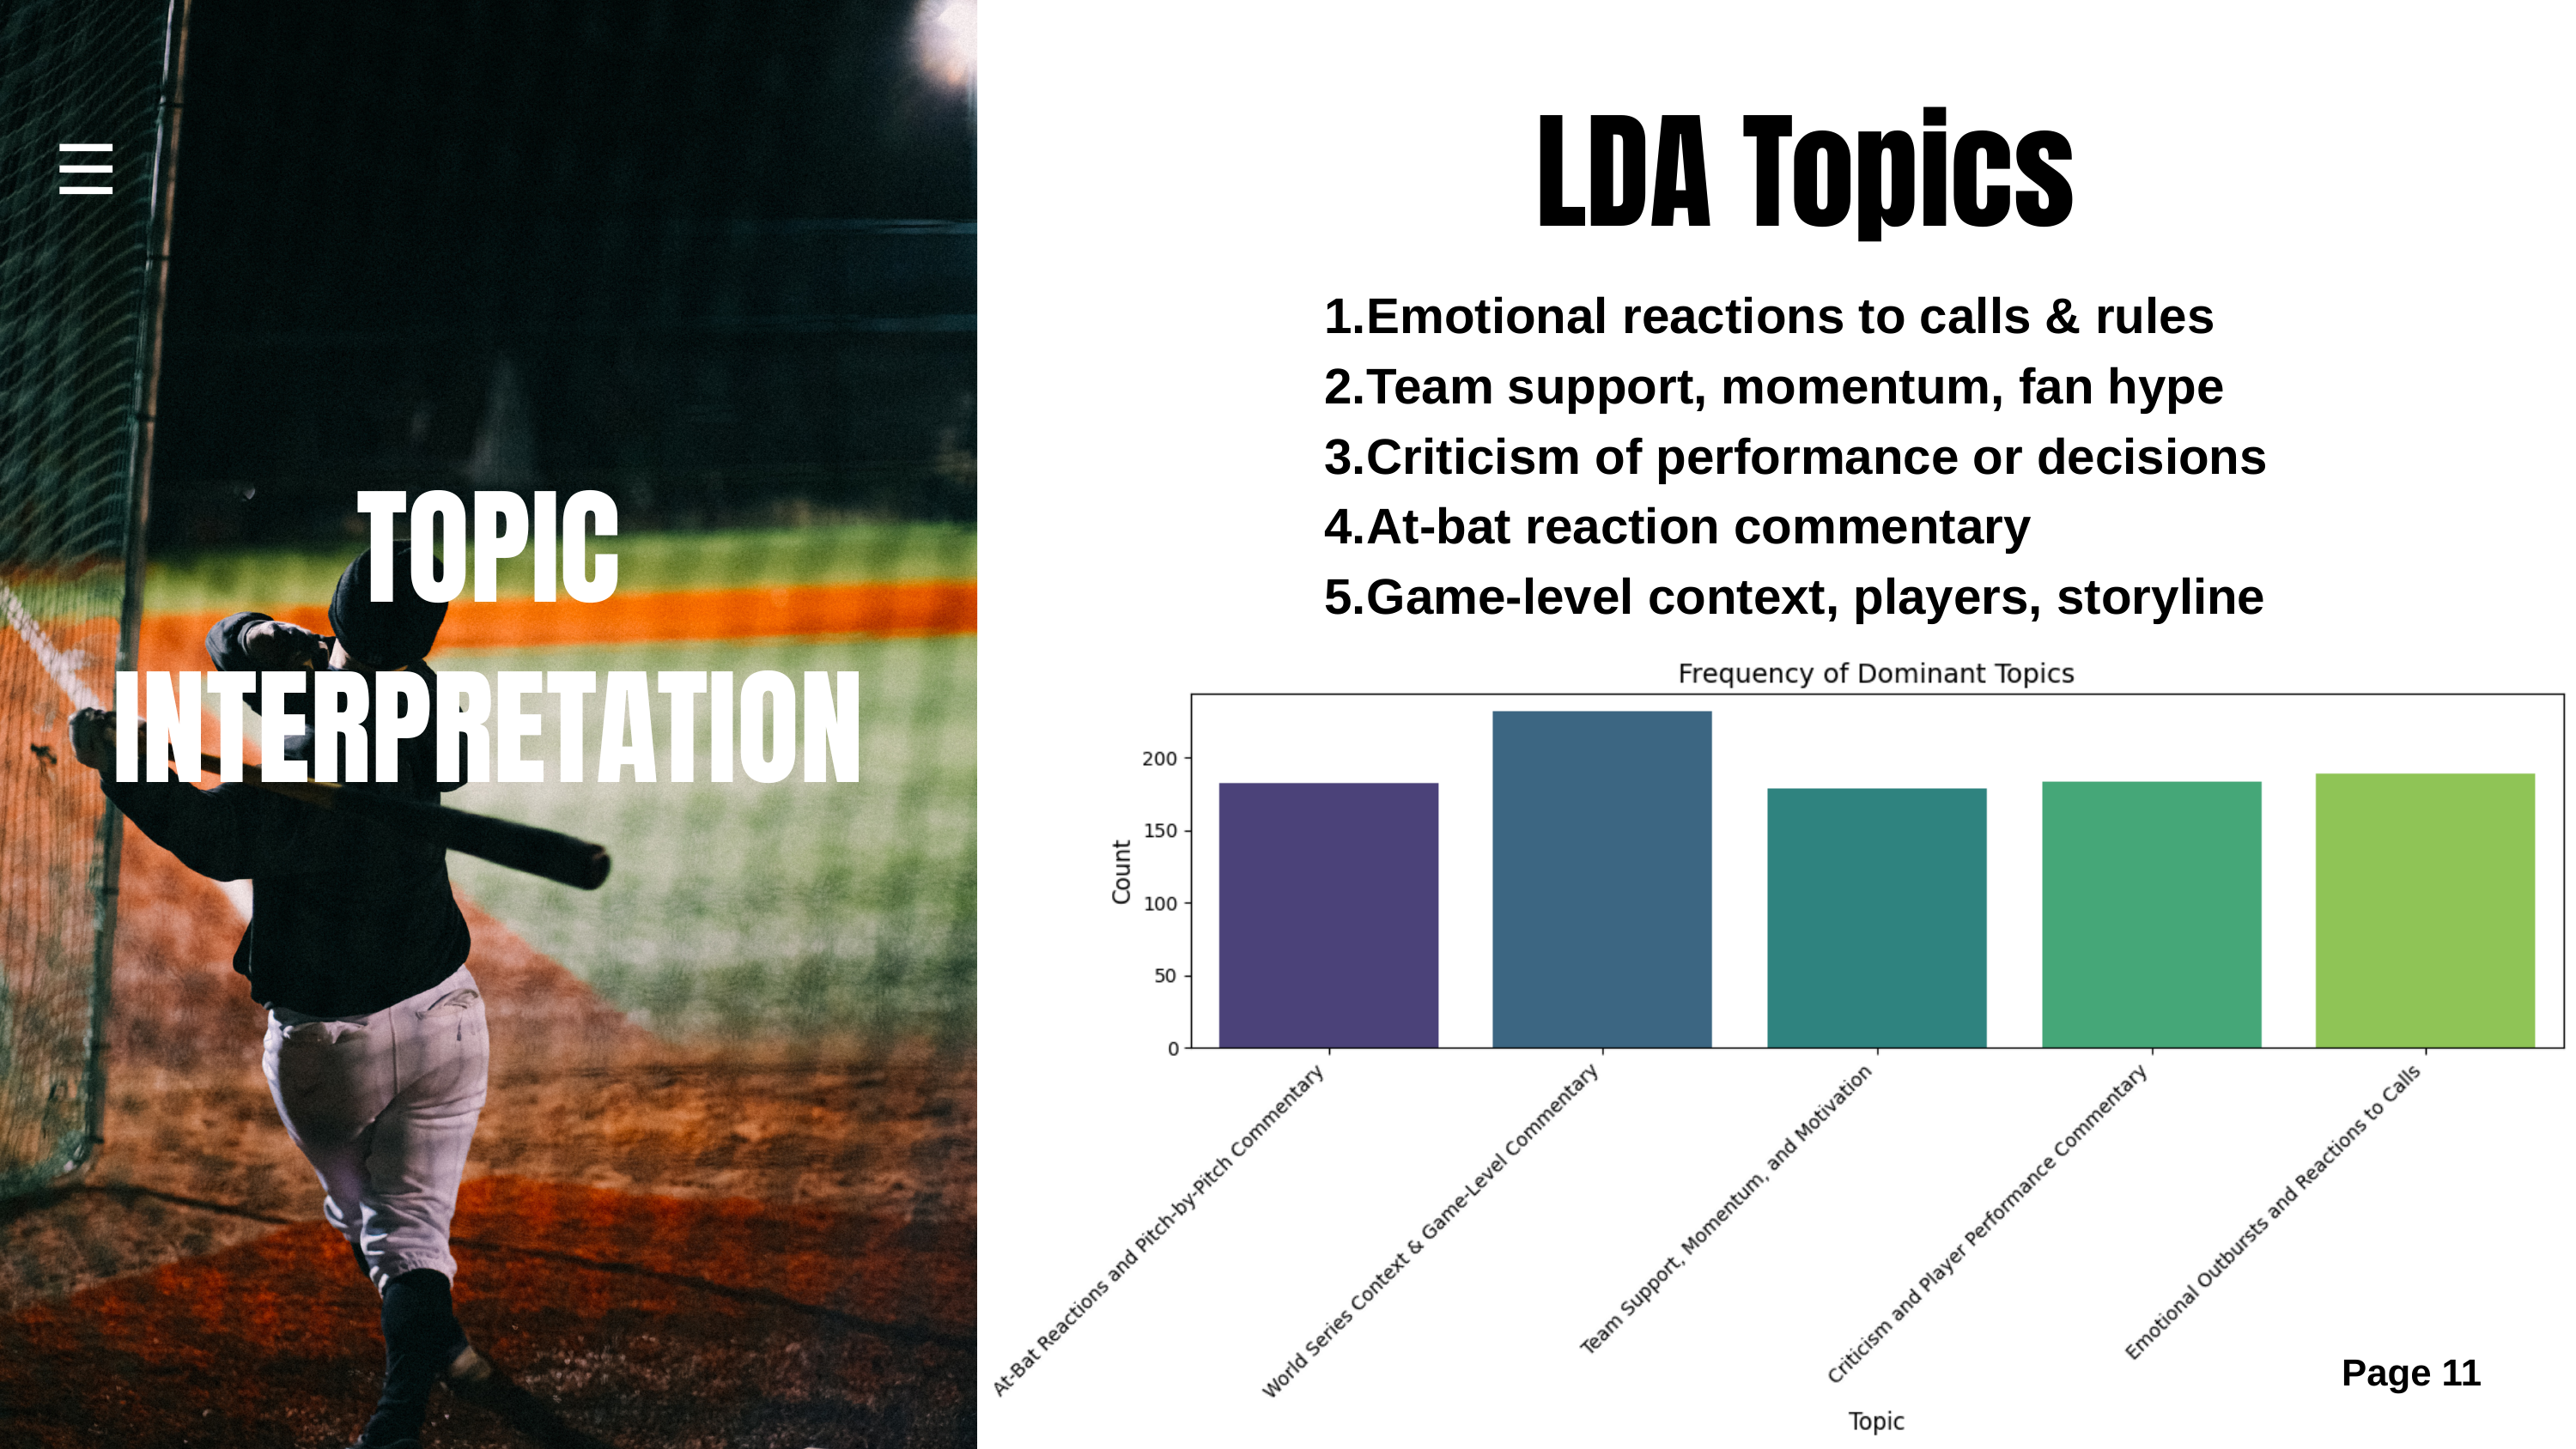

LDA Topics

Emotional reactions to calls & rules
Team support, momentum, fan hype
Criticism of performance or decisions
At-bat reaction commentary
Game-level context, players, storyline
TOPIC INTERPRETATION

Page 11